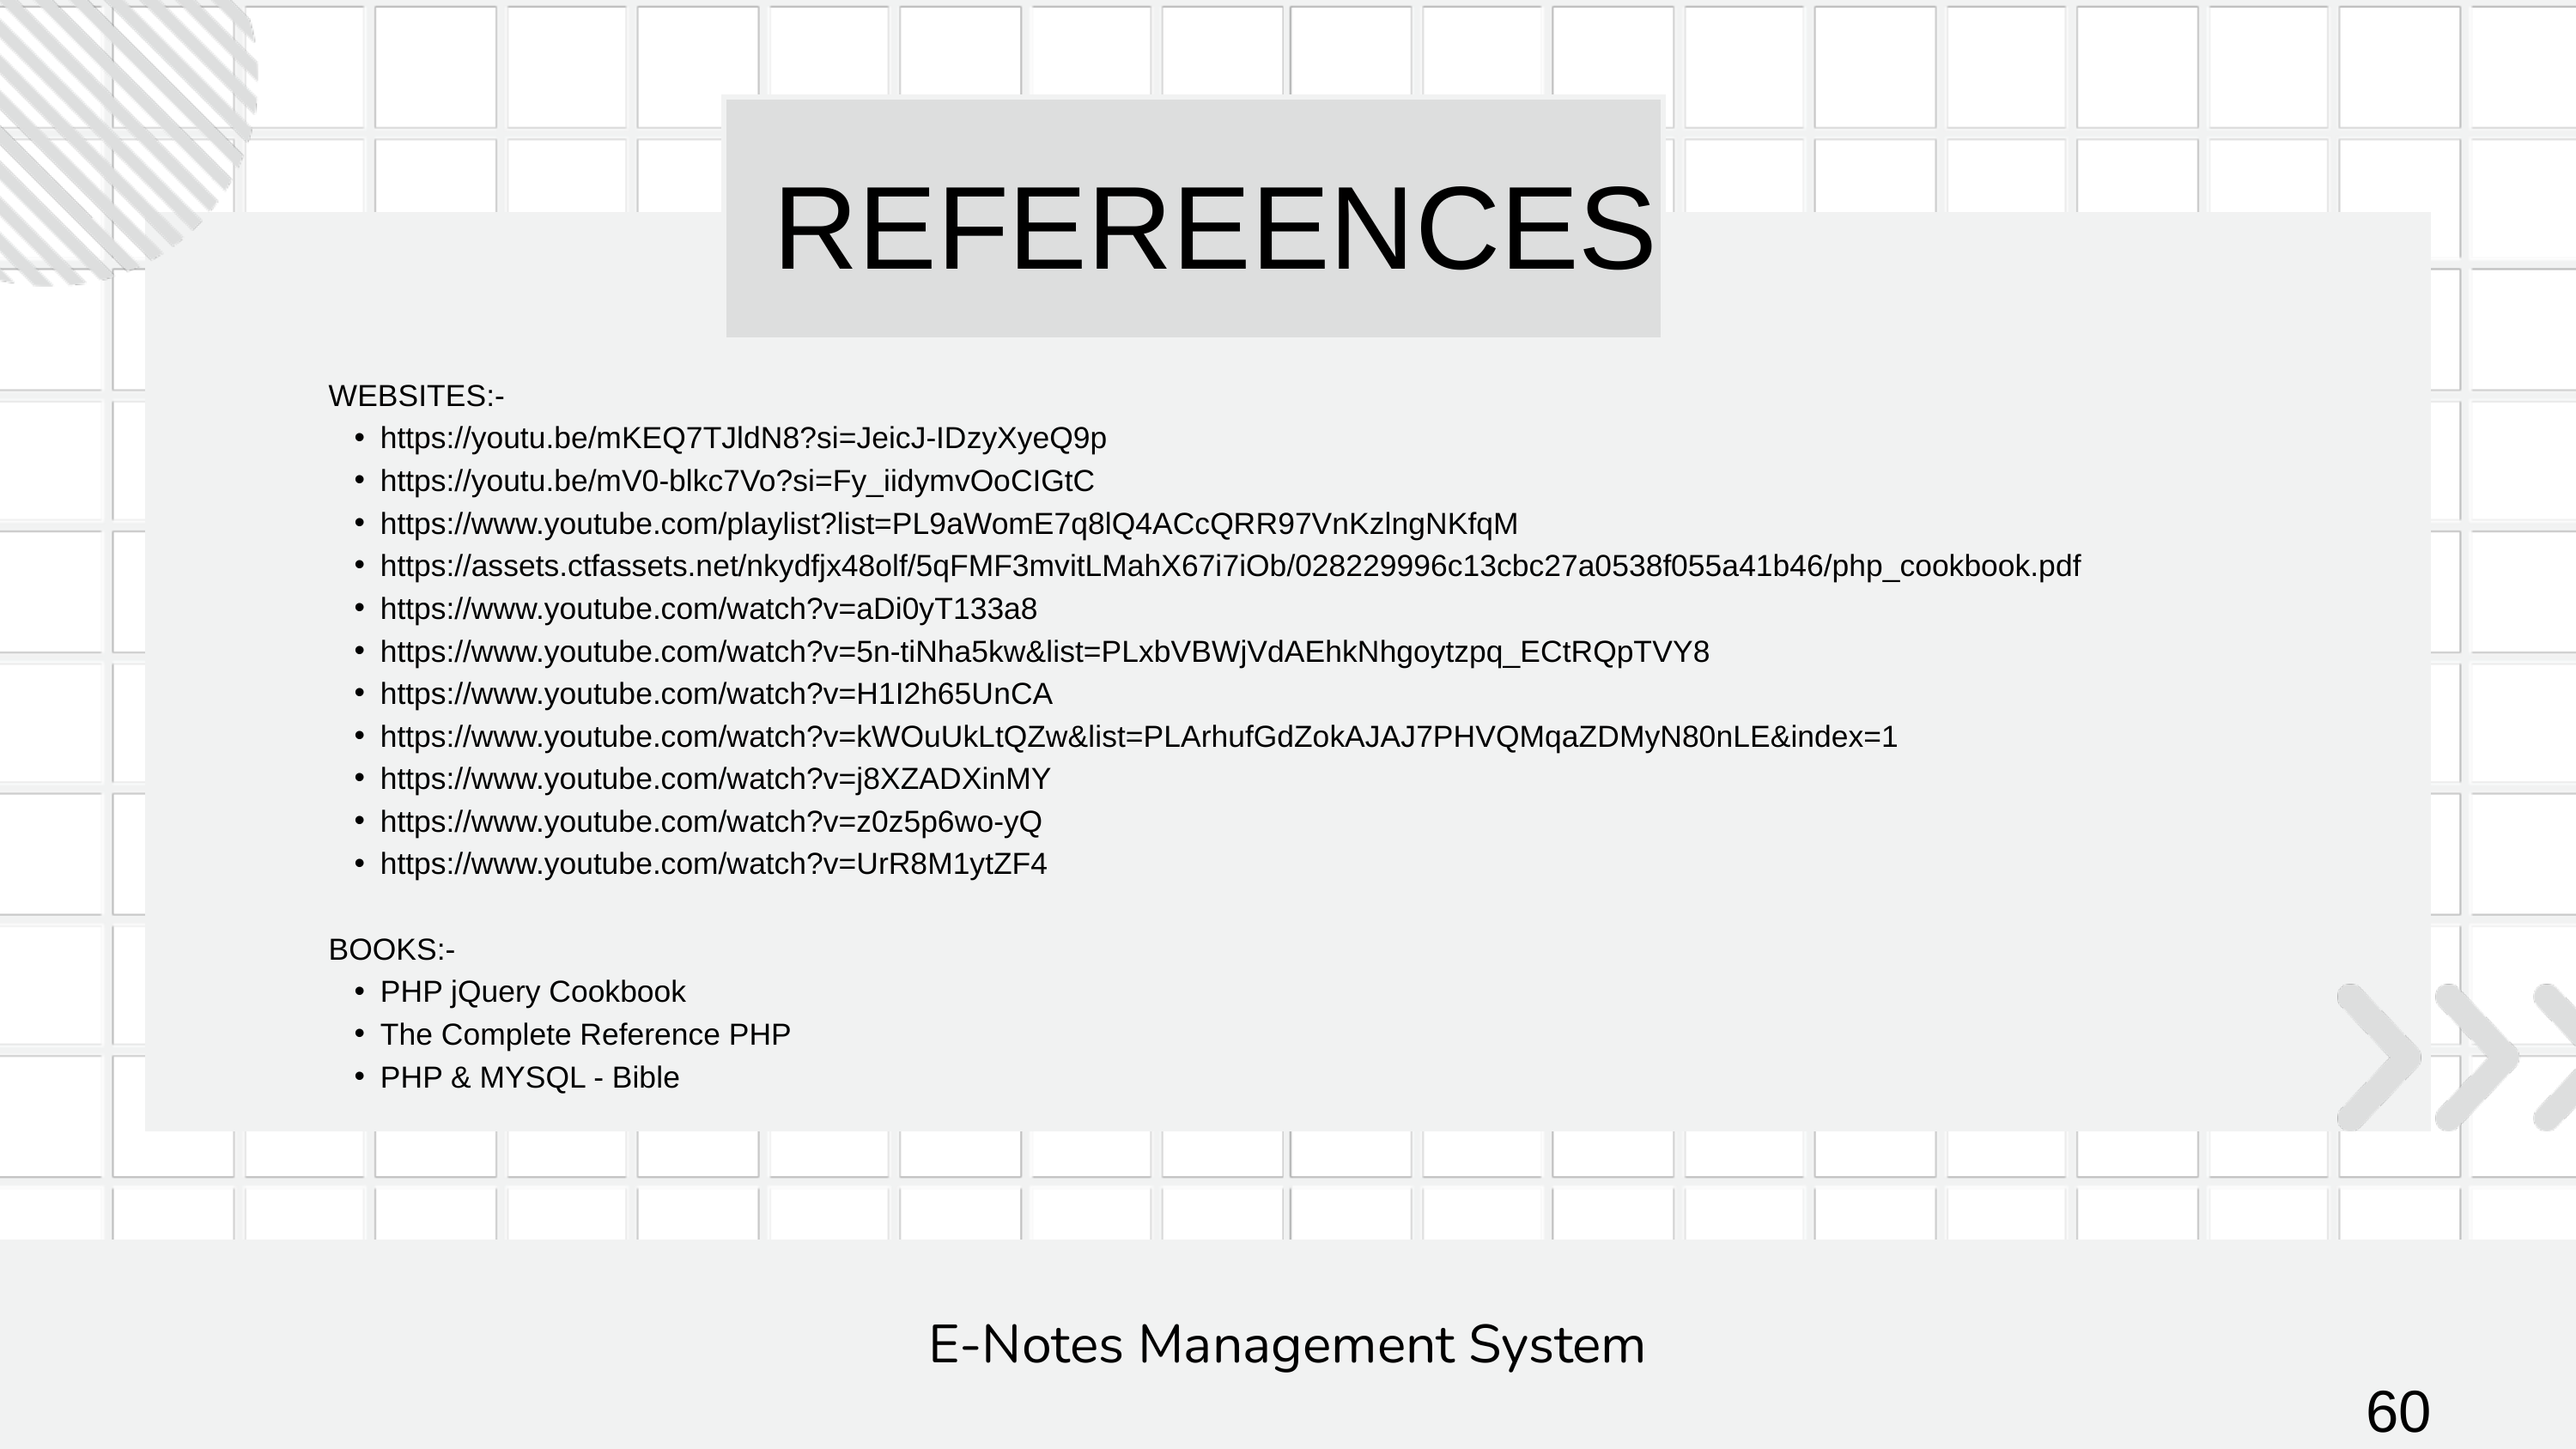

REFEREENCES

WEBSITES:-
https://youtu.be/mKEQ7TJldN8?si=JeicJ-IDzyXyeQ9p
https://youtu.be/mV0-blkc7Vo?si=Fy_iidymvOoCIGtC
https://www.youtube.com/playlist?list=PL9aWomE7q8lQ4ACcQRR97VnKzlngNKfqM
https://assets.ctfassets.net/nkydfjx48olf/5qFMF3mvitLMahX67i7iOb/028229996c13cbc27a0538f055a41b46/php_cookbook.pdf
https://www.youtube.com/watch?v=aDi0yT133a8
https://www.youtube.com/watch?v=5n-tiNha5kw&list=PLxbVBWjVdAEhkNhgoytzpq_ECtRQpTVY8
https://www.youtube.com/watch?v=H1I2h65UnCA
https://www.youtube.com/watch?v=kWOuUkLtQZw&list=PLArhufGdZokAJAJ7PHVQMqaZDMyN80nLE&index=1
https://www.youtube.com/watch?v=j8XZADXinMY
https://www.youtube.com/watch?v=z0z5p6wo-yQ
https://www.youtube.com/watch?v=UrR8M1ytZF4

BOOKS:-
PHP jQuery Cookbook
The Complete Reference PHP
PHP & MYSQL - Bible

E-Notes Management System
60